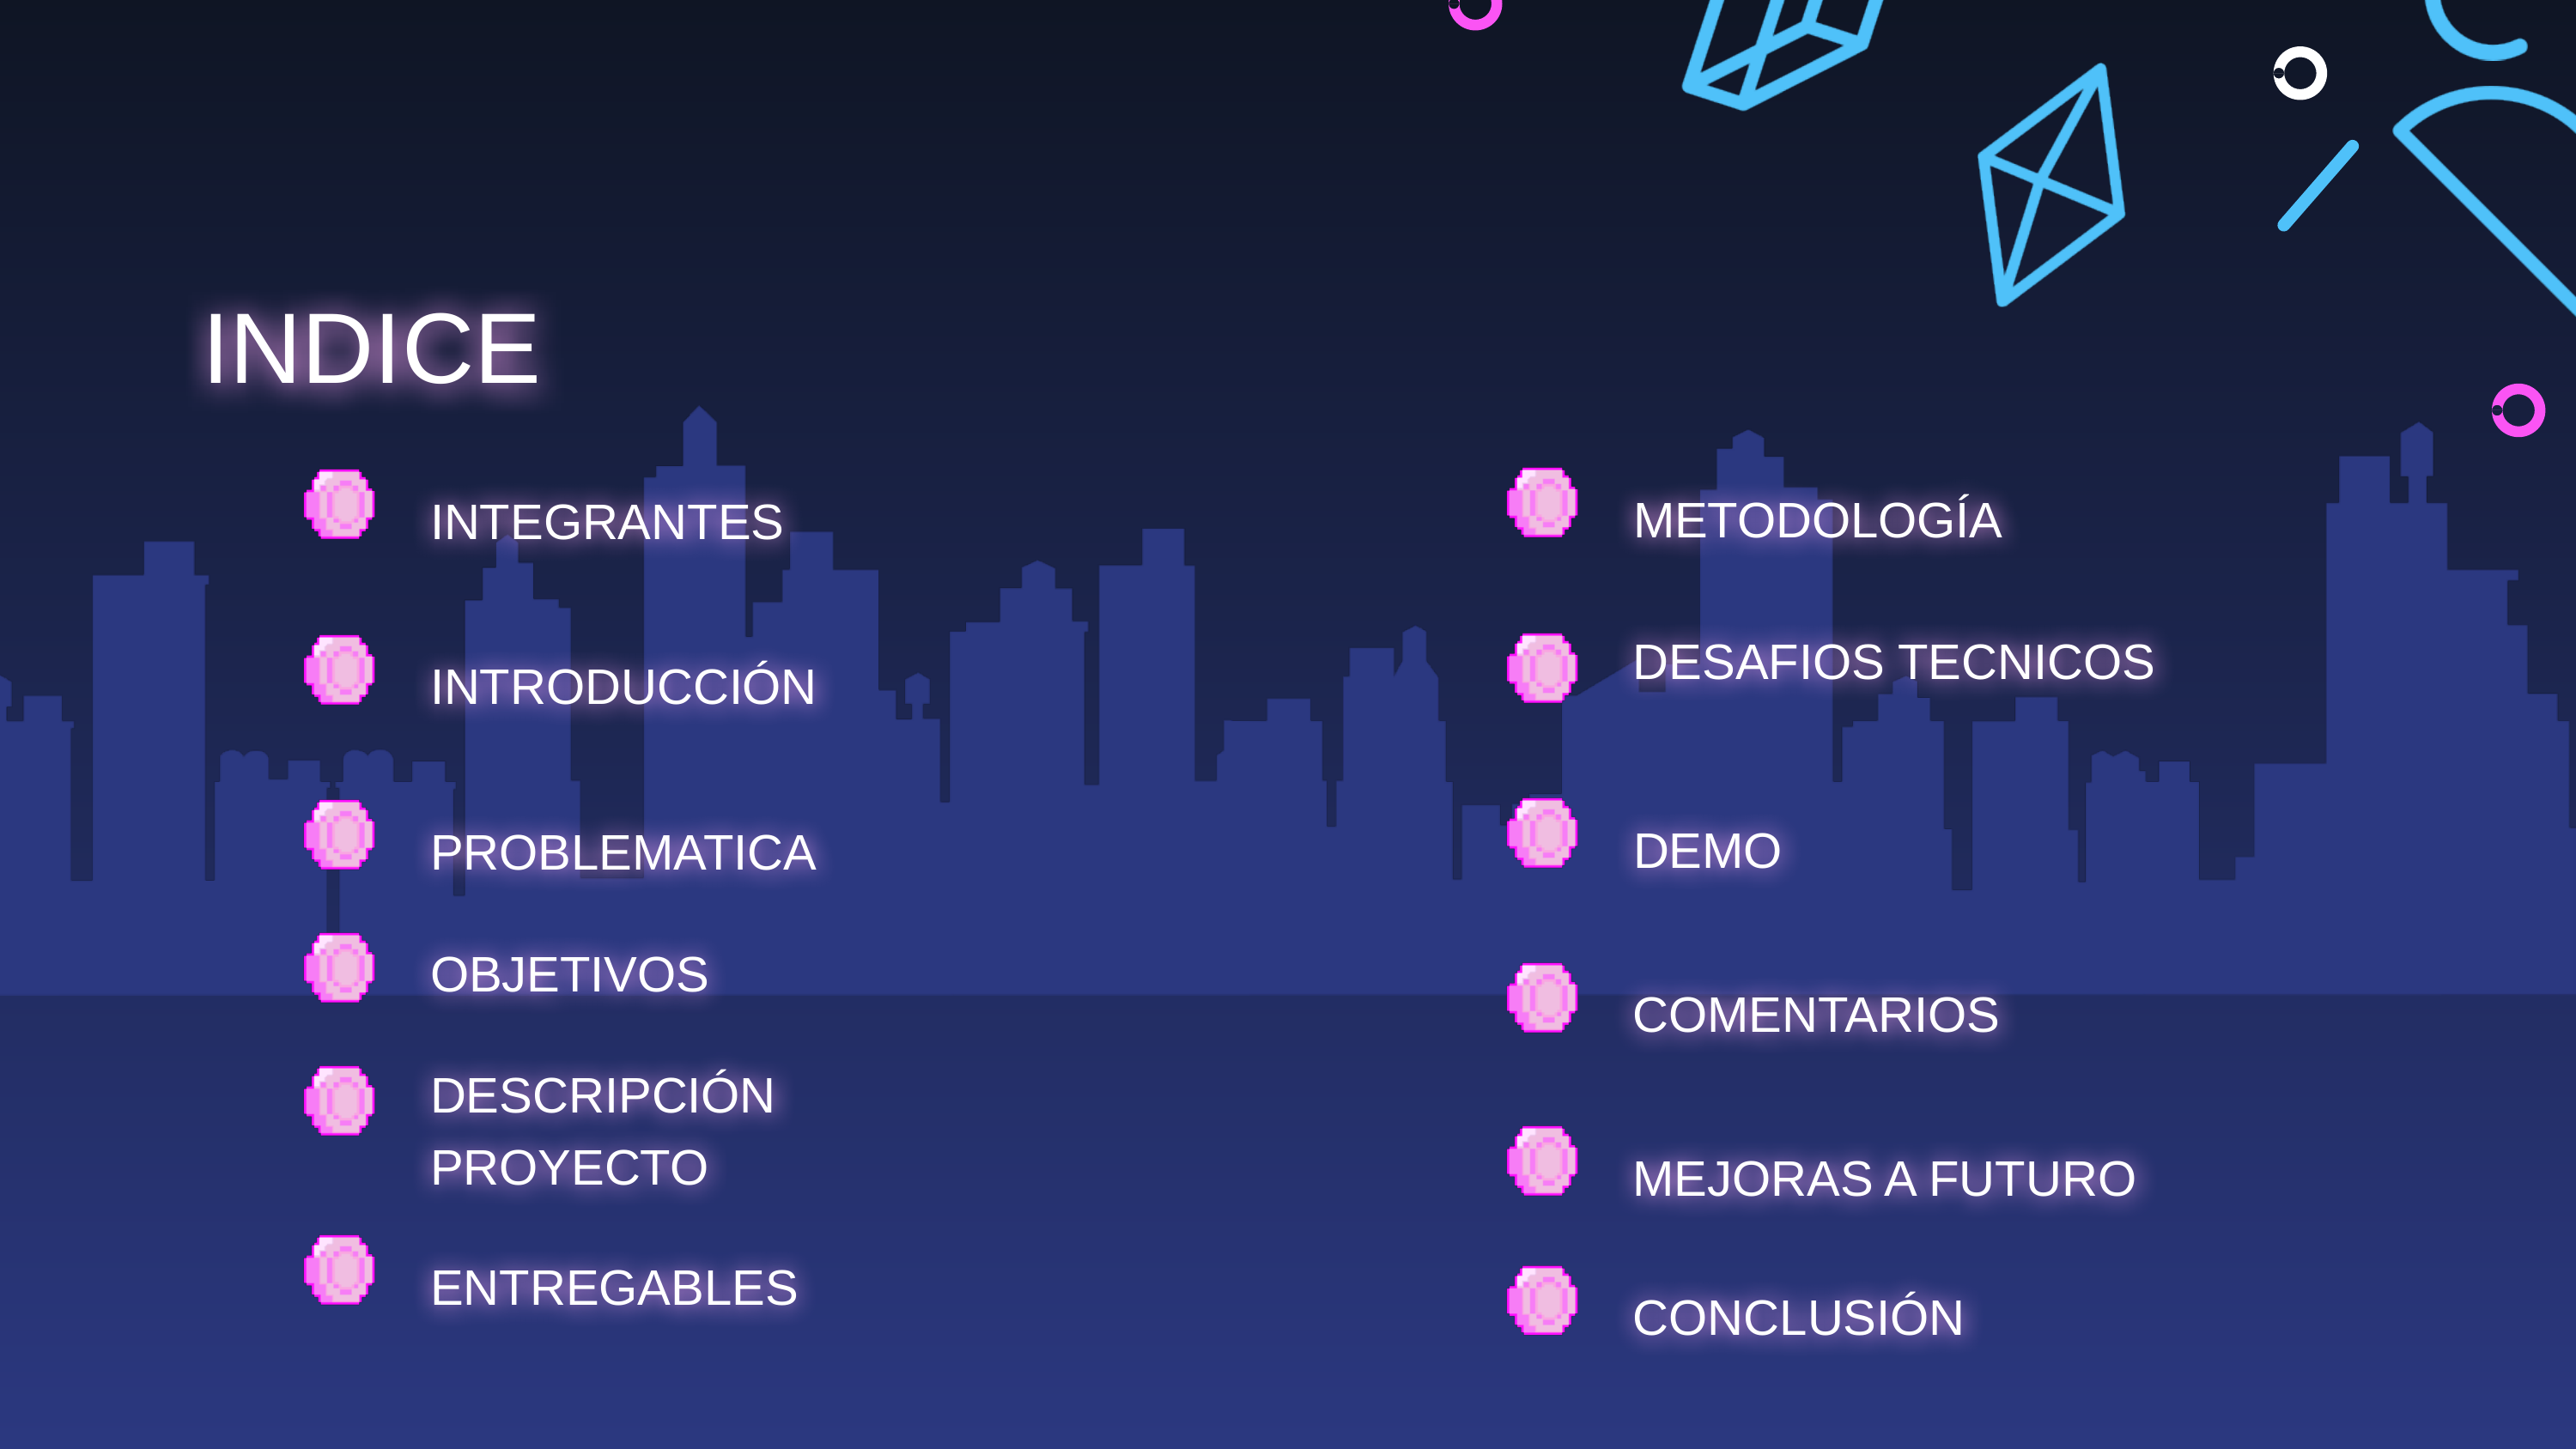

INDICE

METODOLOGÍA
INTEGRANTES
DESAFIOS TECNICOS

INTRODUCCIÓN

DEMO
PROBLEMATICA

OBJETIVOS

COMENTARIOS

DESCRIPCIÓN
PROYECTO

MEJORAS A FUTURO

ENTREGABLES

CONCLUSIÓN